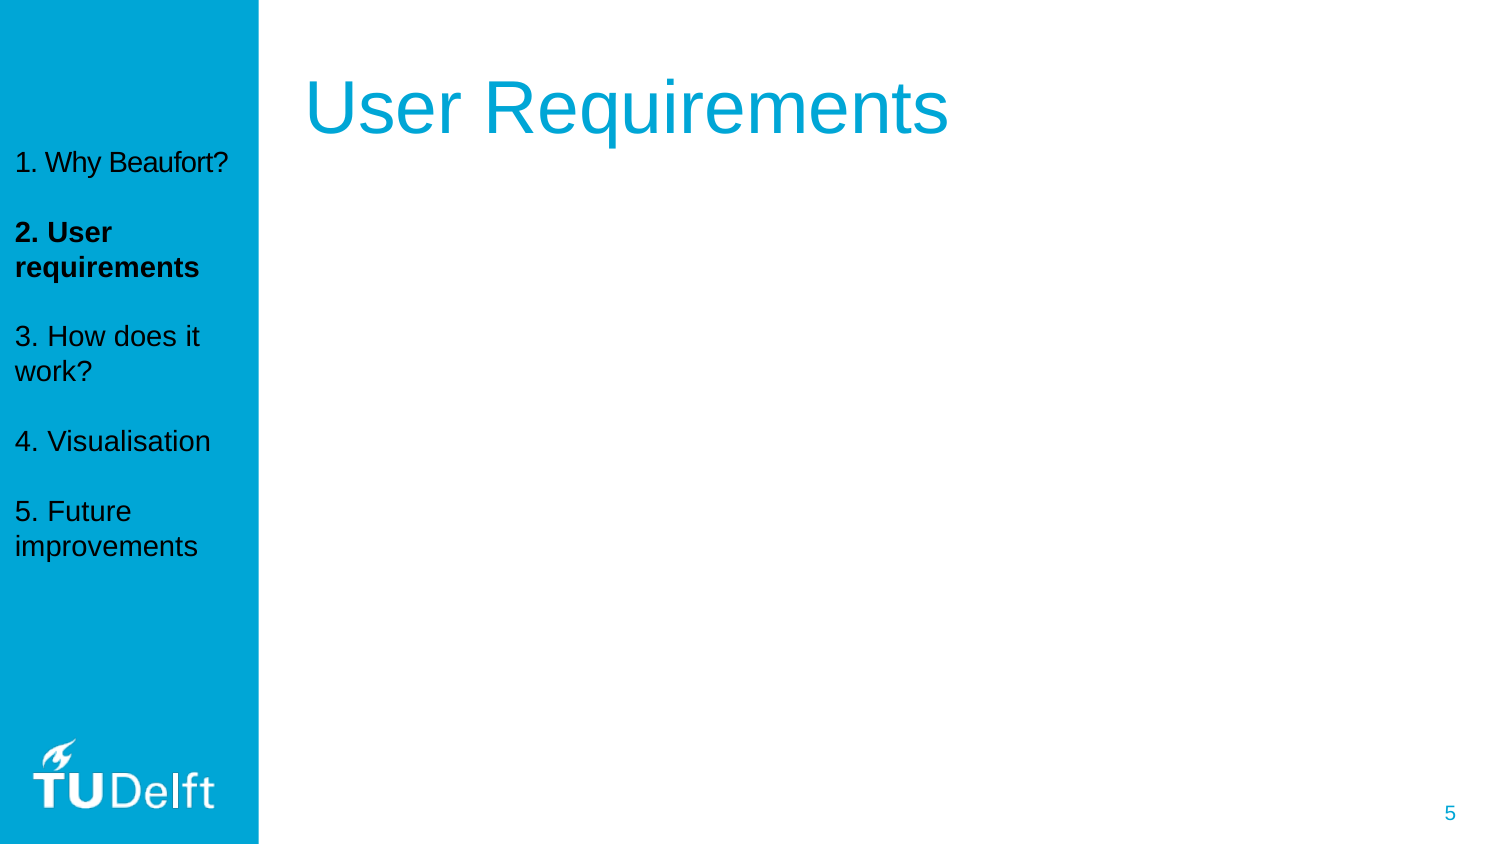

# User Requirements
1. Why Beaufort?
2. User requirements
3. How does it work?
4. Visualisation
5. Future improvements